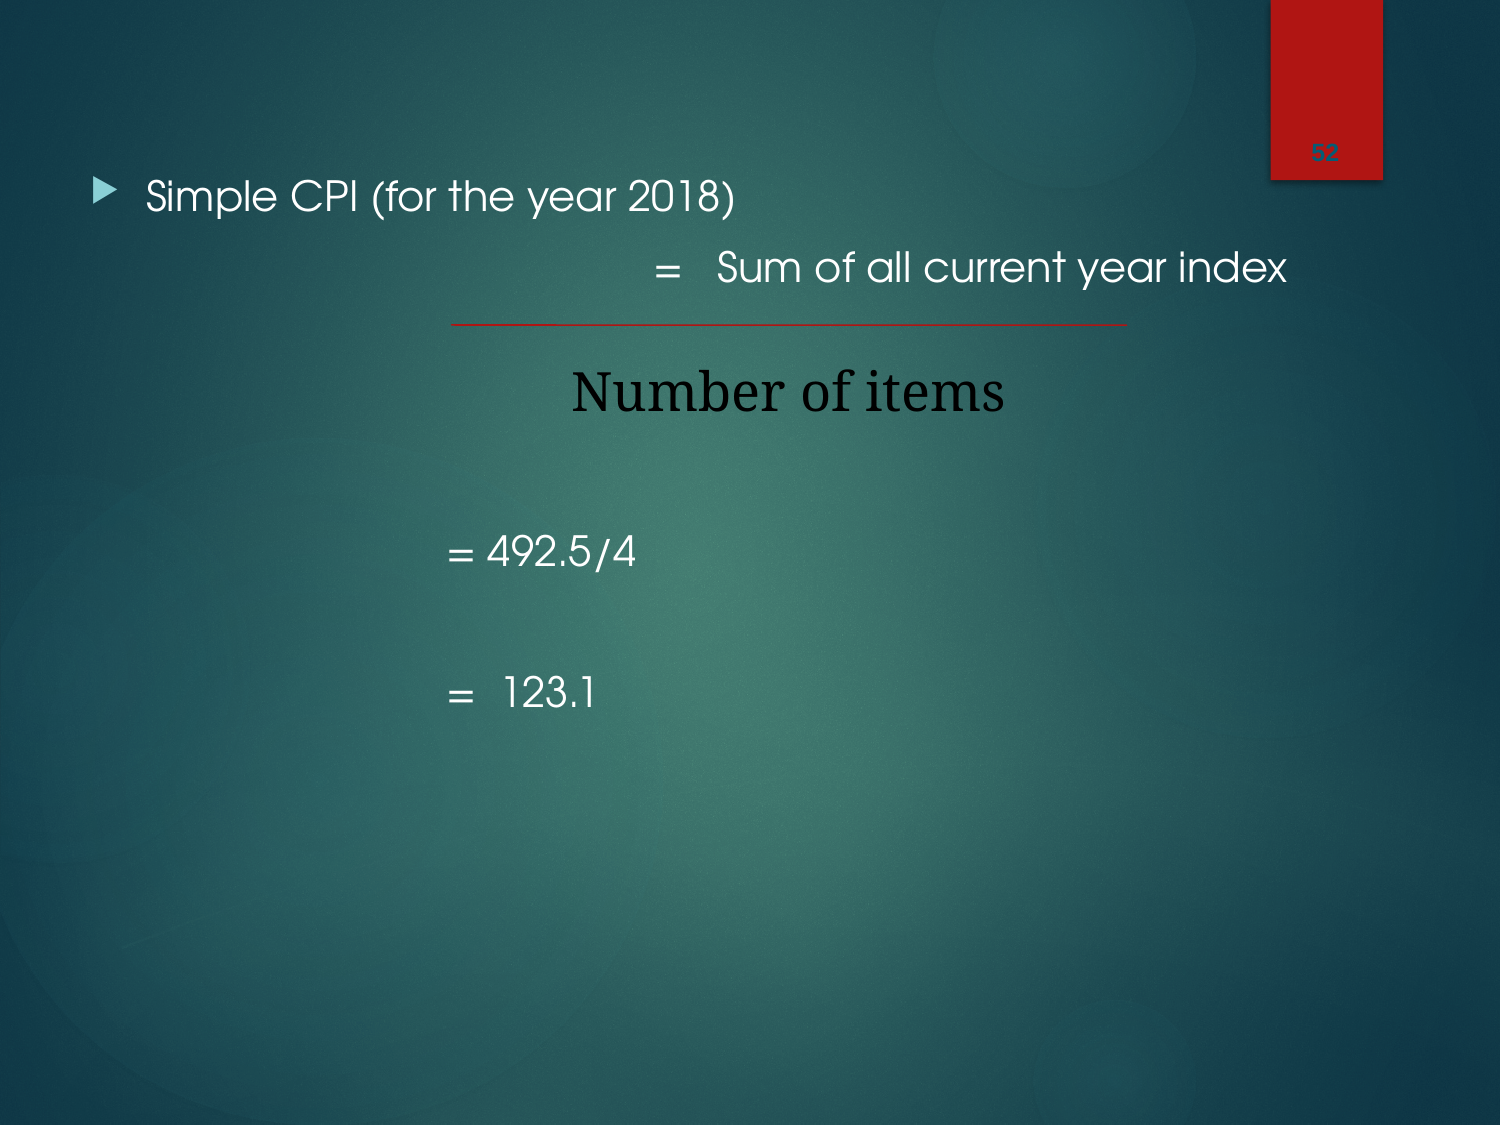

52
Simple CPI (for the year 2018)
			                  =   Sum of all current year index

			= 492.5/4

			=  123.1

Number of items